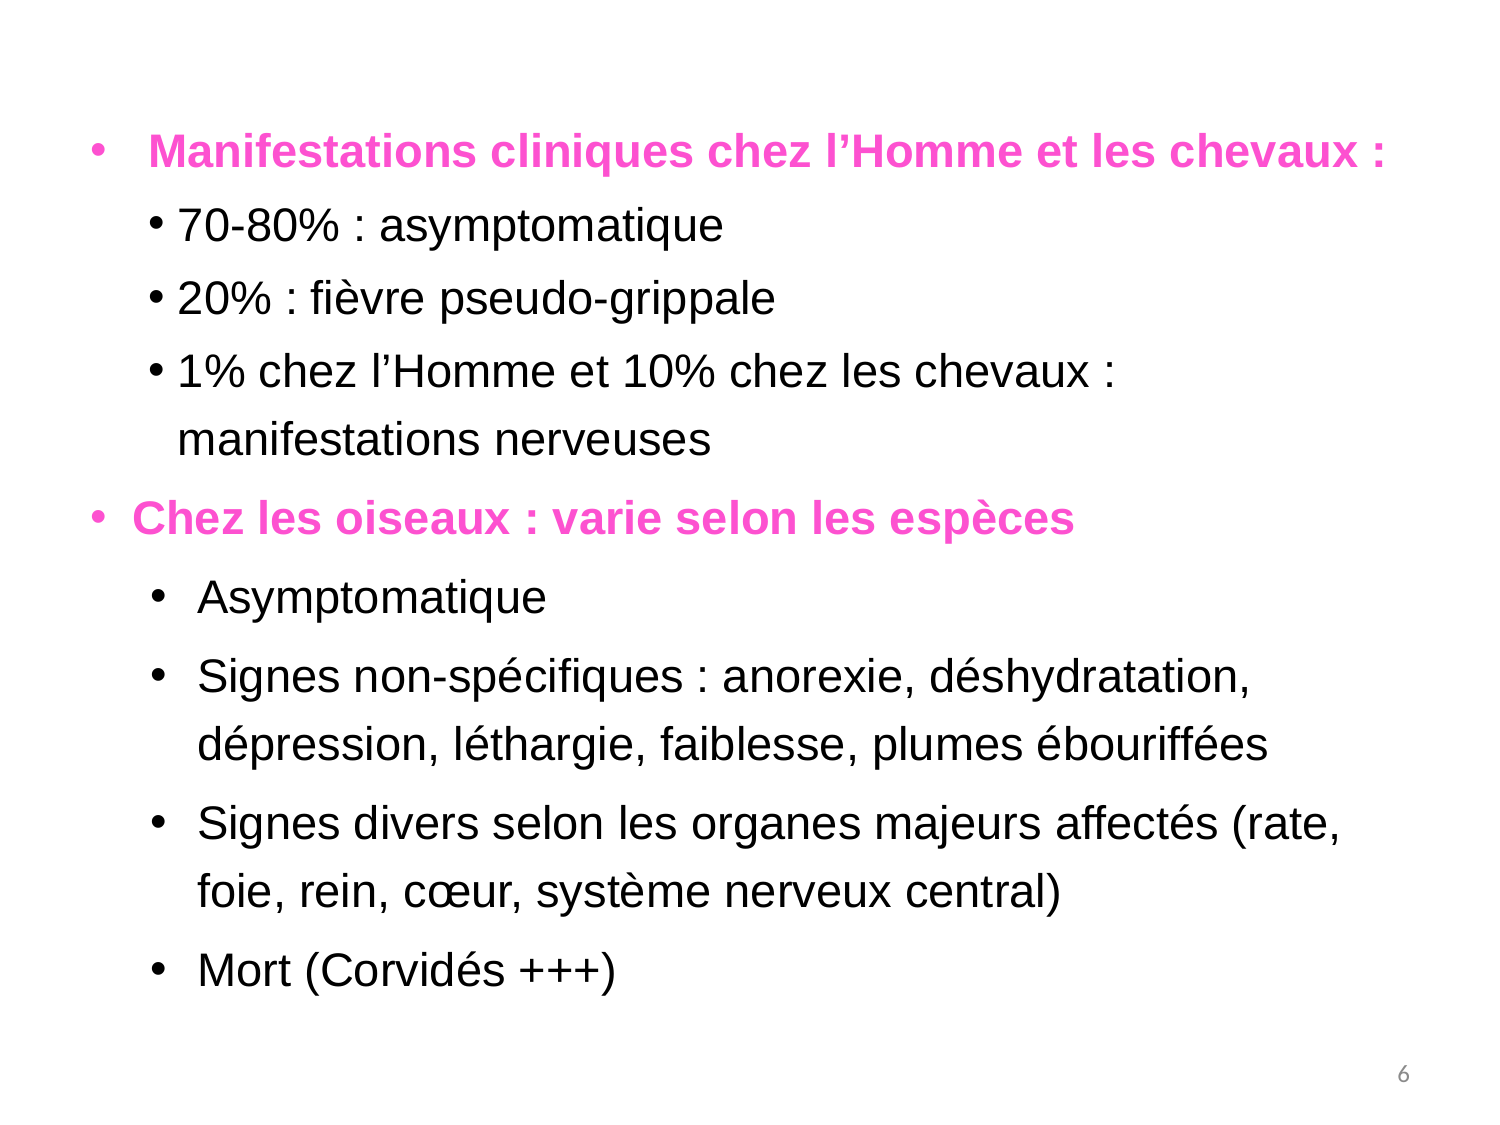

Manifestations cliniques chez l’Homme et les chevaux :
70-80% : asymptomatique
20% : fièvre pseudo-grippale
1% chez l’Homme et 10% chez les chevaux : manifestations nerveuses
 Chez les oiseaux : varie selon les espèces
Asymptomatique
Signes non-spécifiques : anorexie, déshydratation, dépression, léthargie, faiblesse, plumes ébouriffées
Signes divers selon les organes majeurs affectés (rate, foie, rein, cœur, système nerveux central)
Mort (Corvidés +++)

6